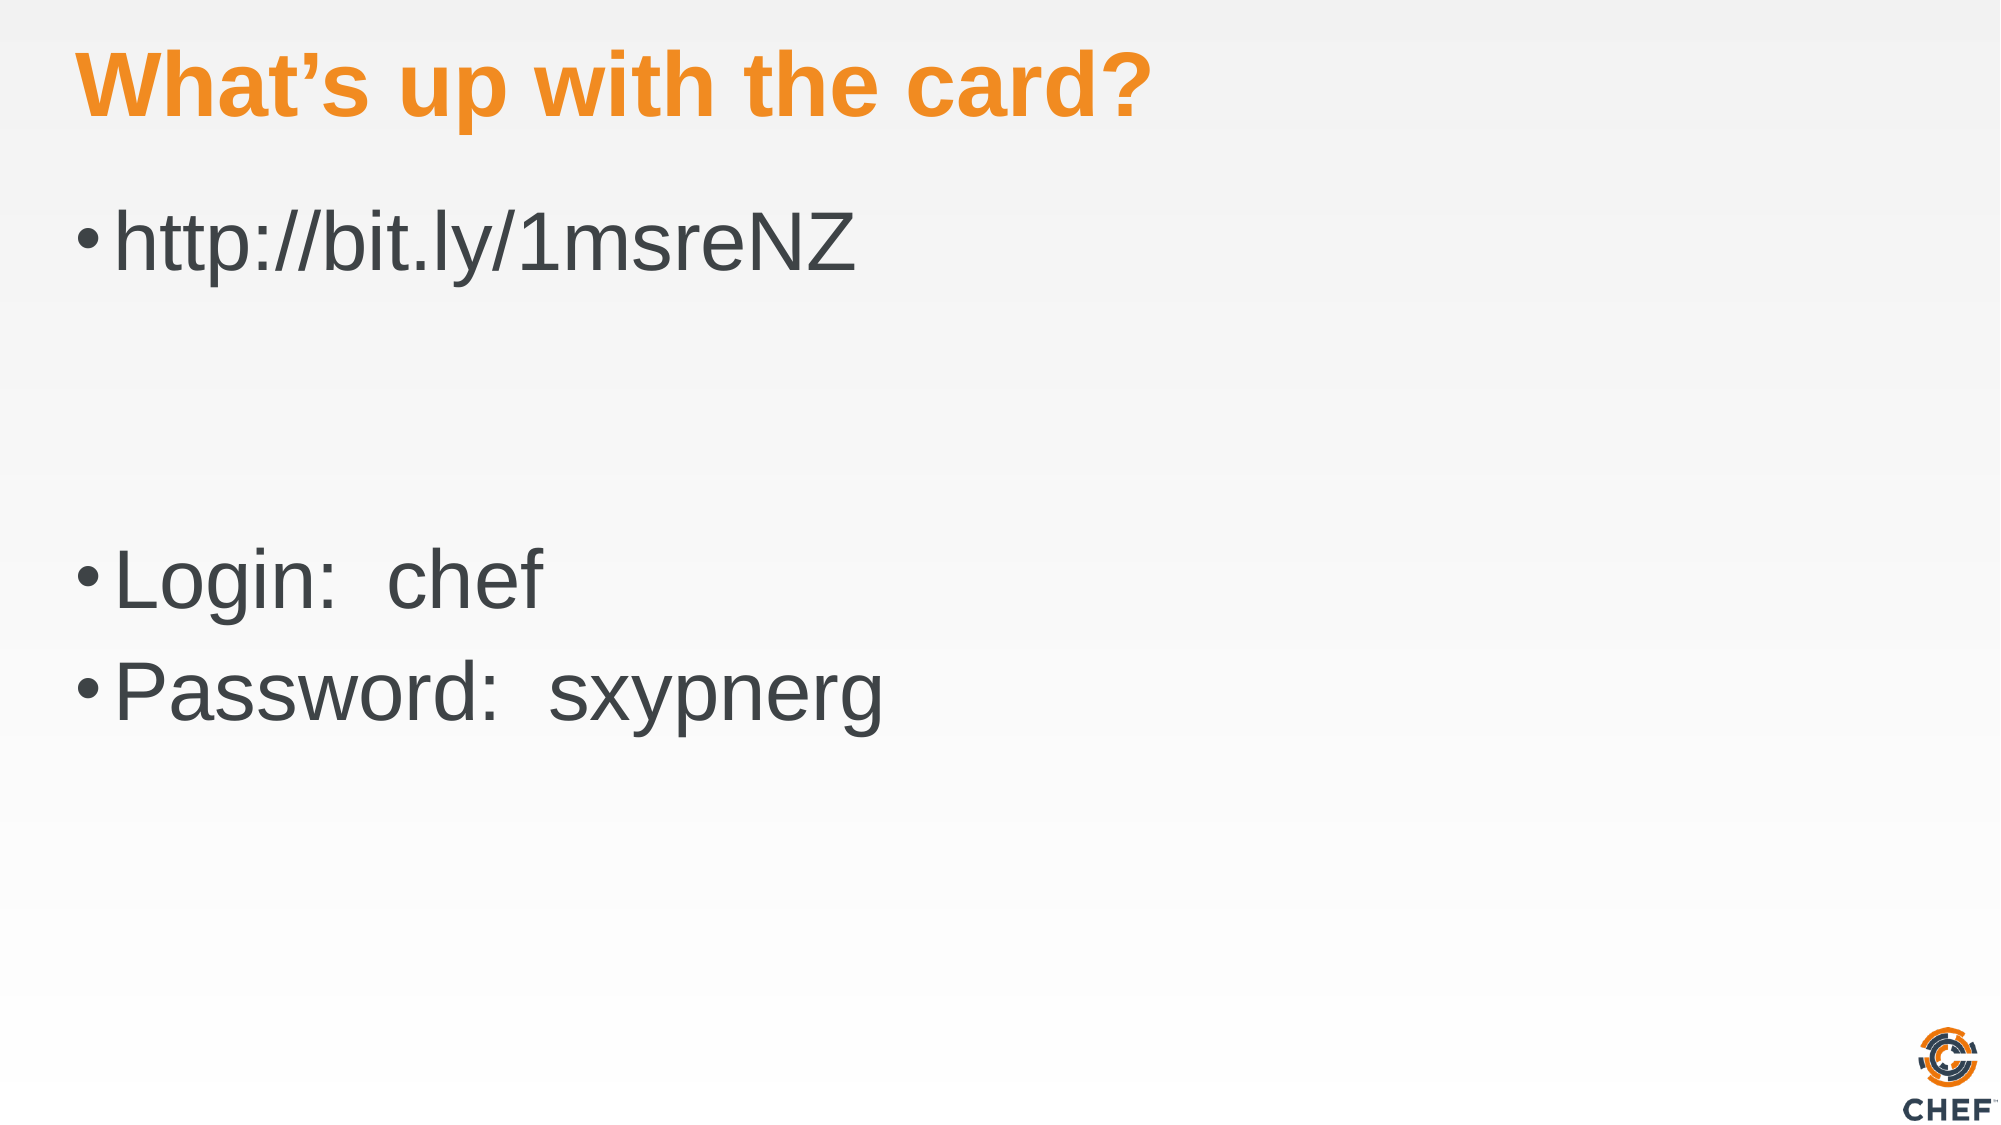

# What’s up with the card?
http://bit.ly/1msreNZ

Login:  chef
Password:  sxypnerg